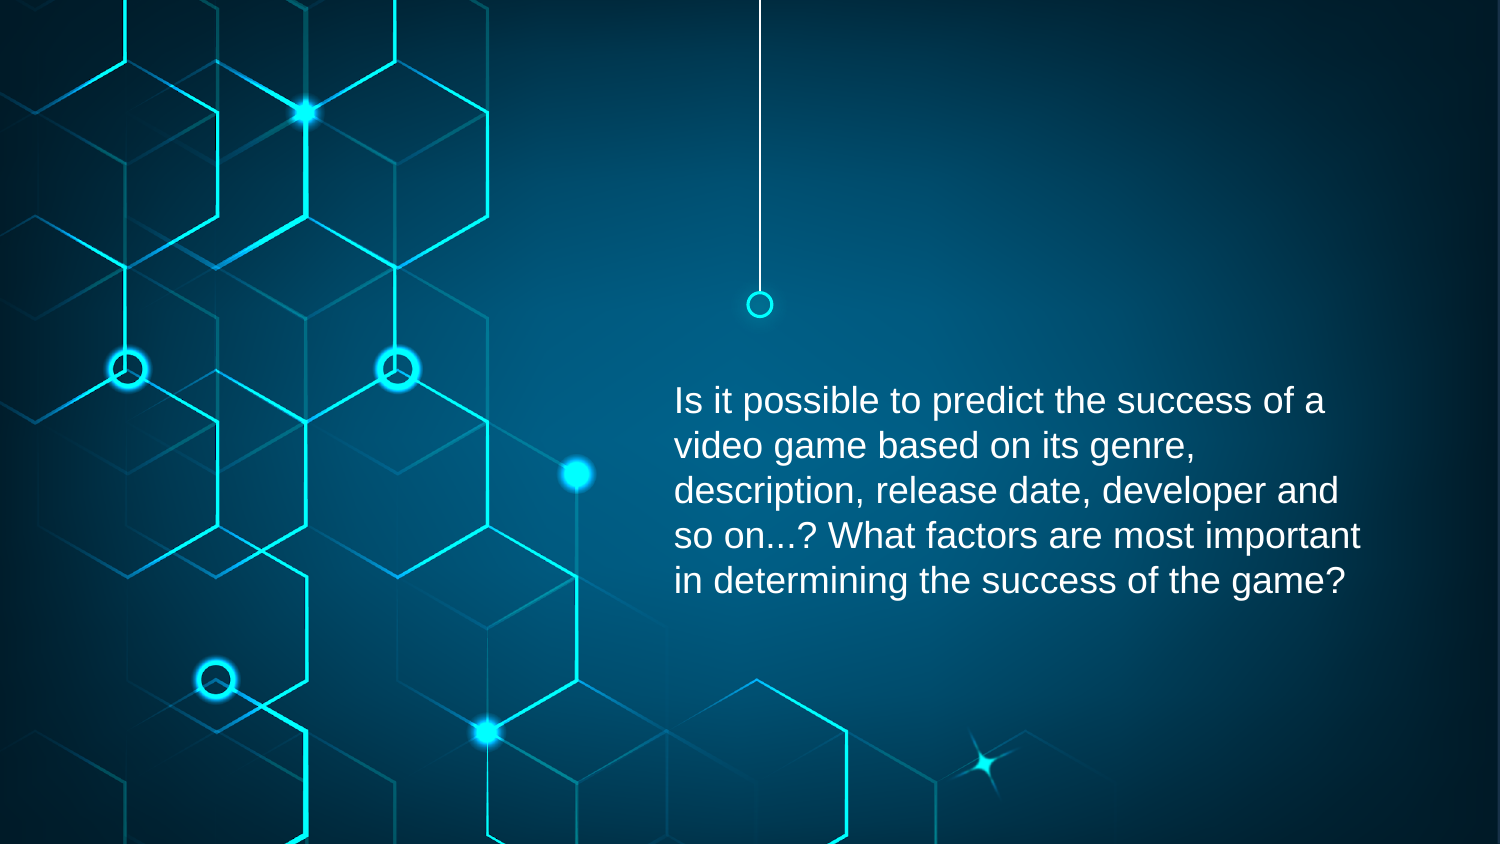

Is it possible to predict the success of a video game based on its genre, description, release date, developer and so on...? What factors are most important in determining the success of the game?